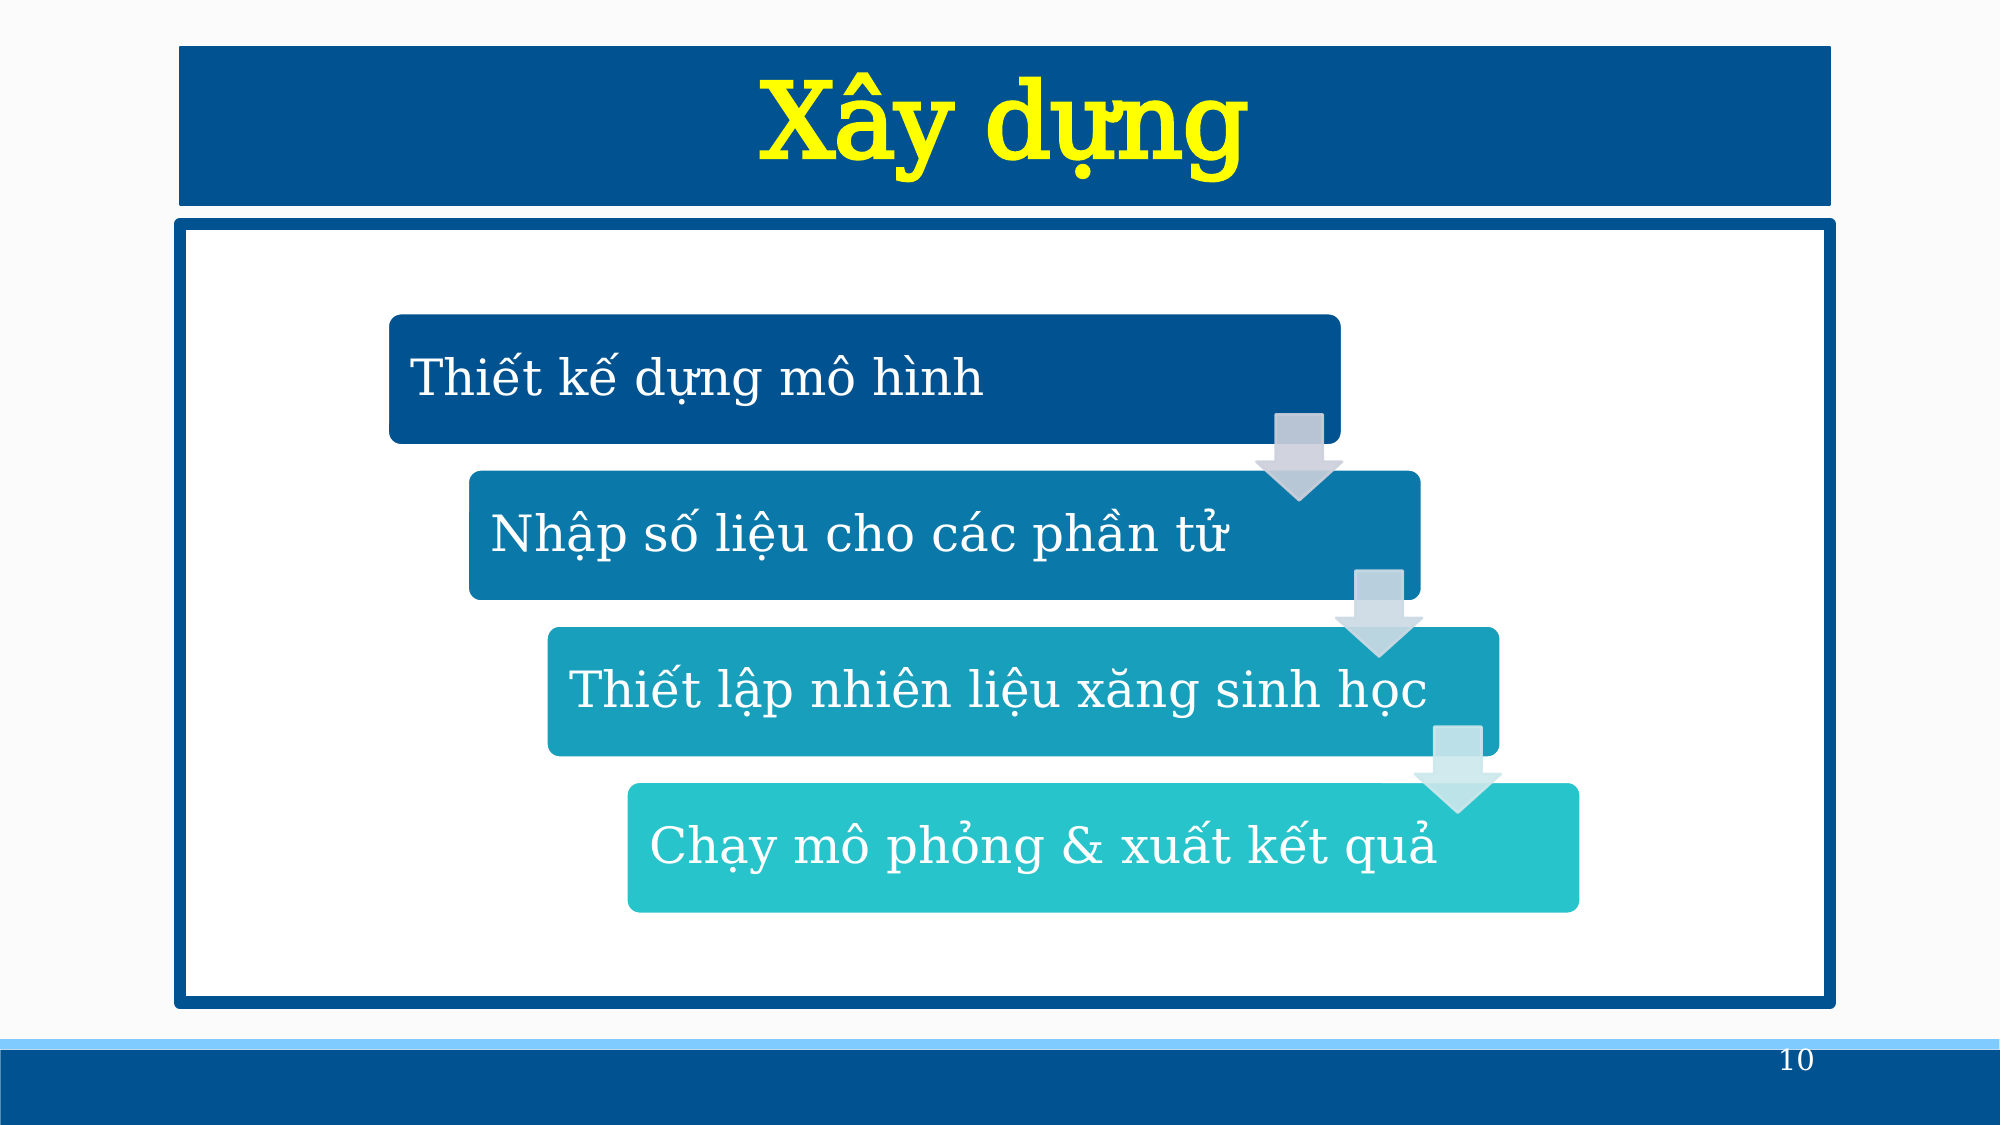

Xây dựng

Thiết kế dựng mô hình
Nhập số liệu cho các phần tử
Thiết lập nhiên liệu xăng sinh học
Chạy mô phỏng & xuất kết quả

10